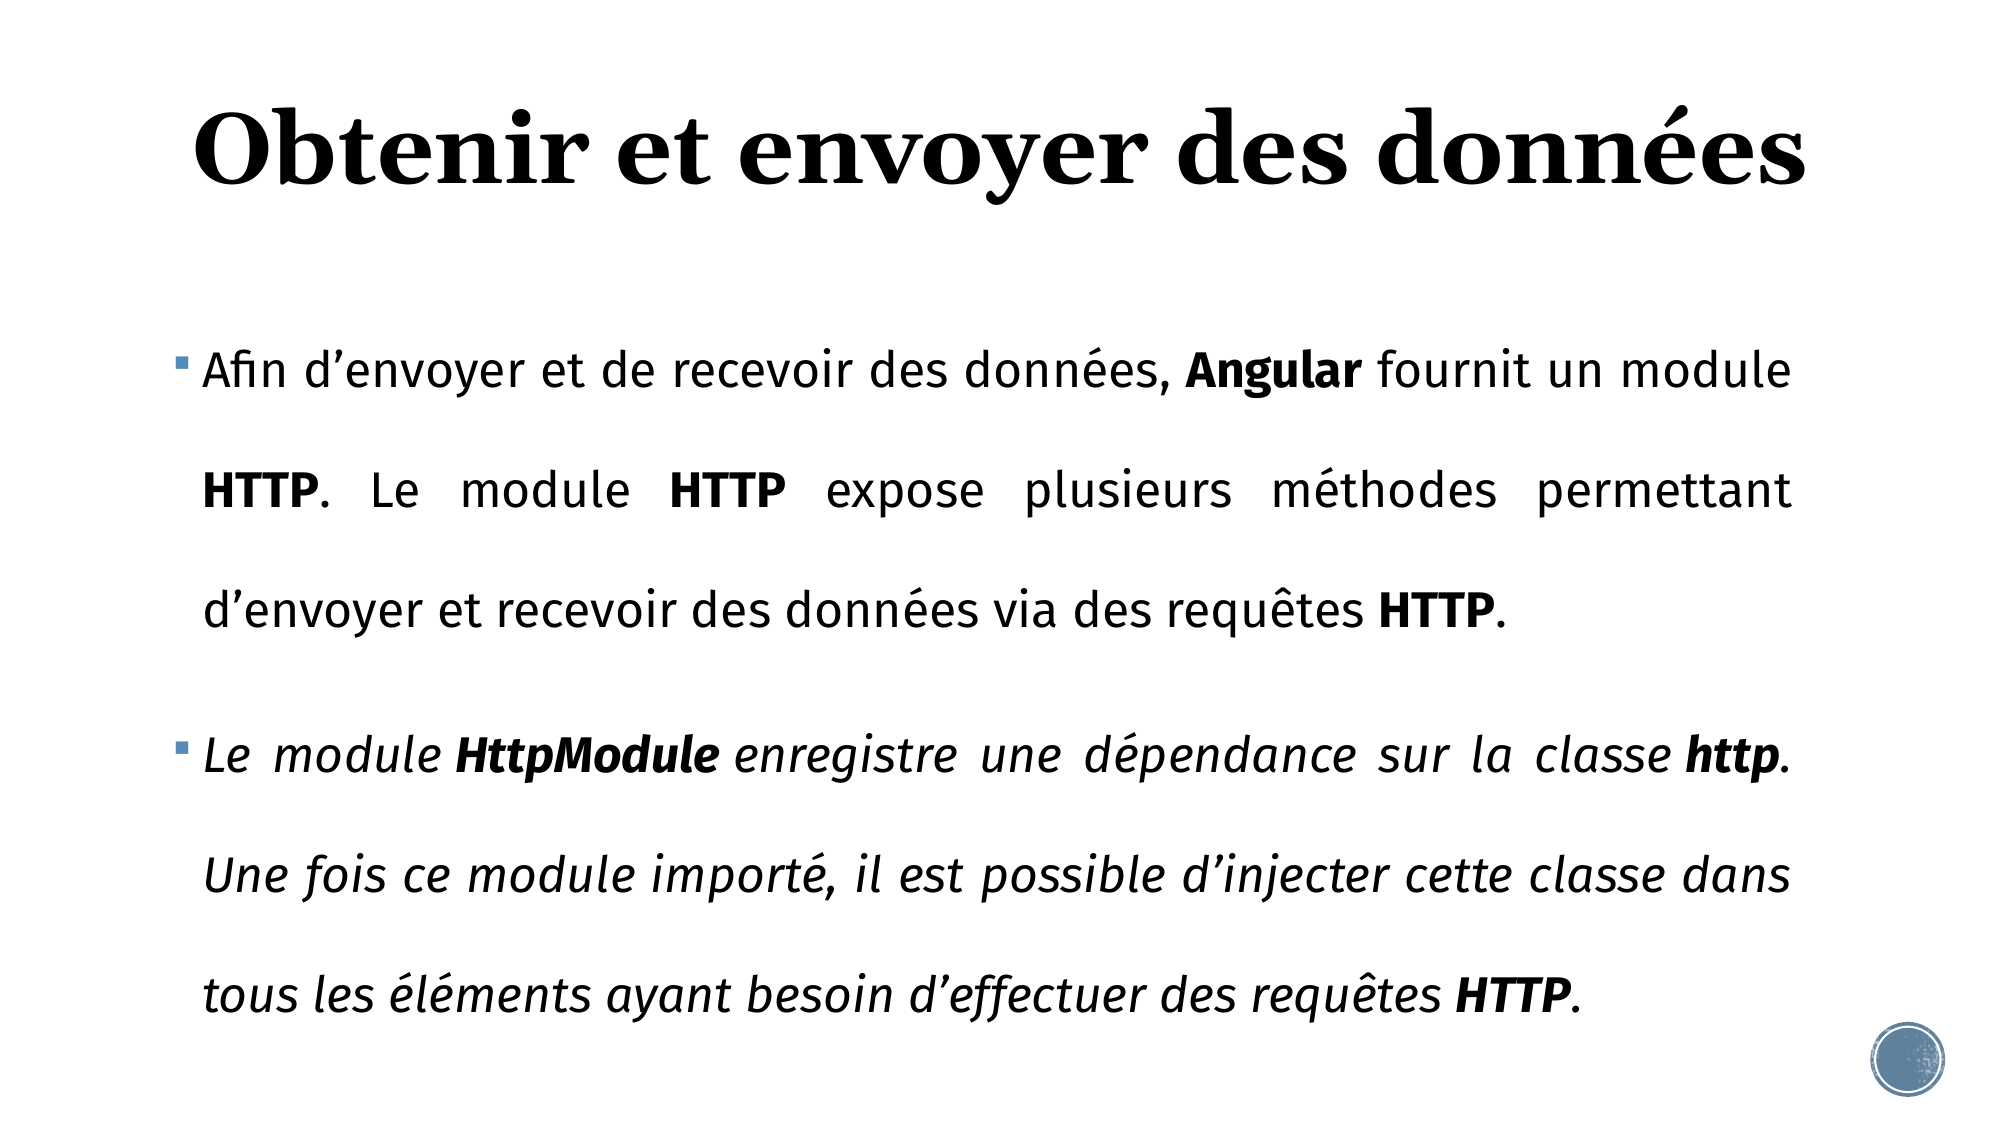

# Obtenir et envoyer des données
Afin d’envoyer et de recevoir des données, Angular fournit un module HTTP. Le module HTTP expose plusieurs méthodes permettant d’envoyer et recevoir des données via des requêtes HTTP.
Le module HttpModule enregistre une dépendance sur la classe http. Une fois ce module importé, il est possible d’injecter cette classe dans tous les éléments ayant besoin d’effectuer des requêtes HTTP.